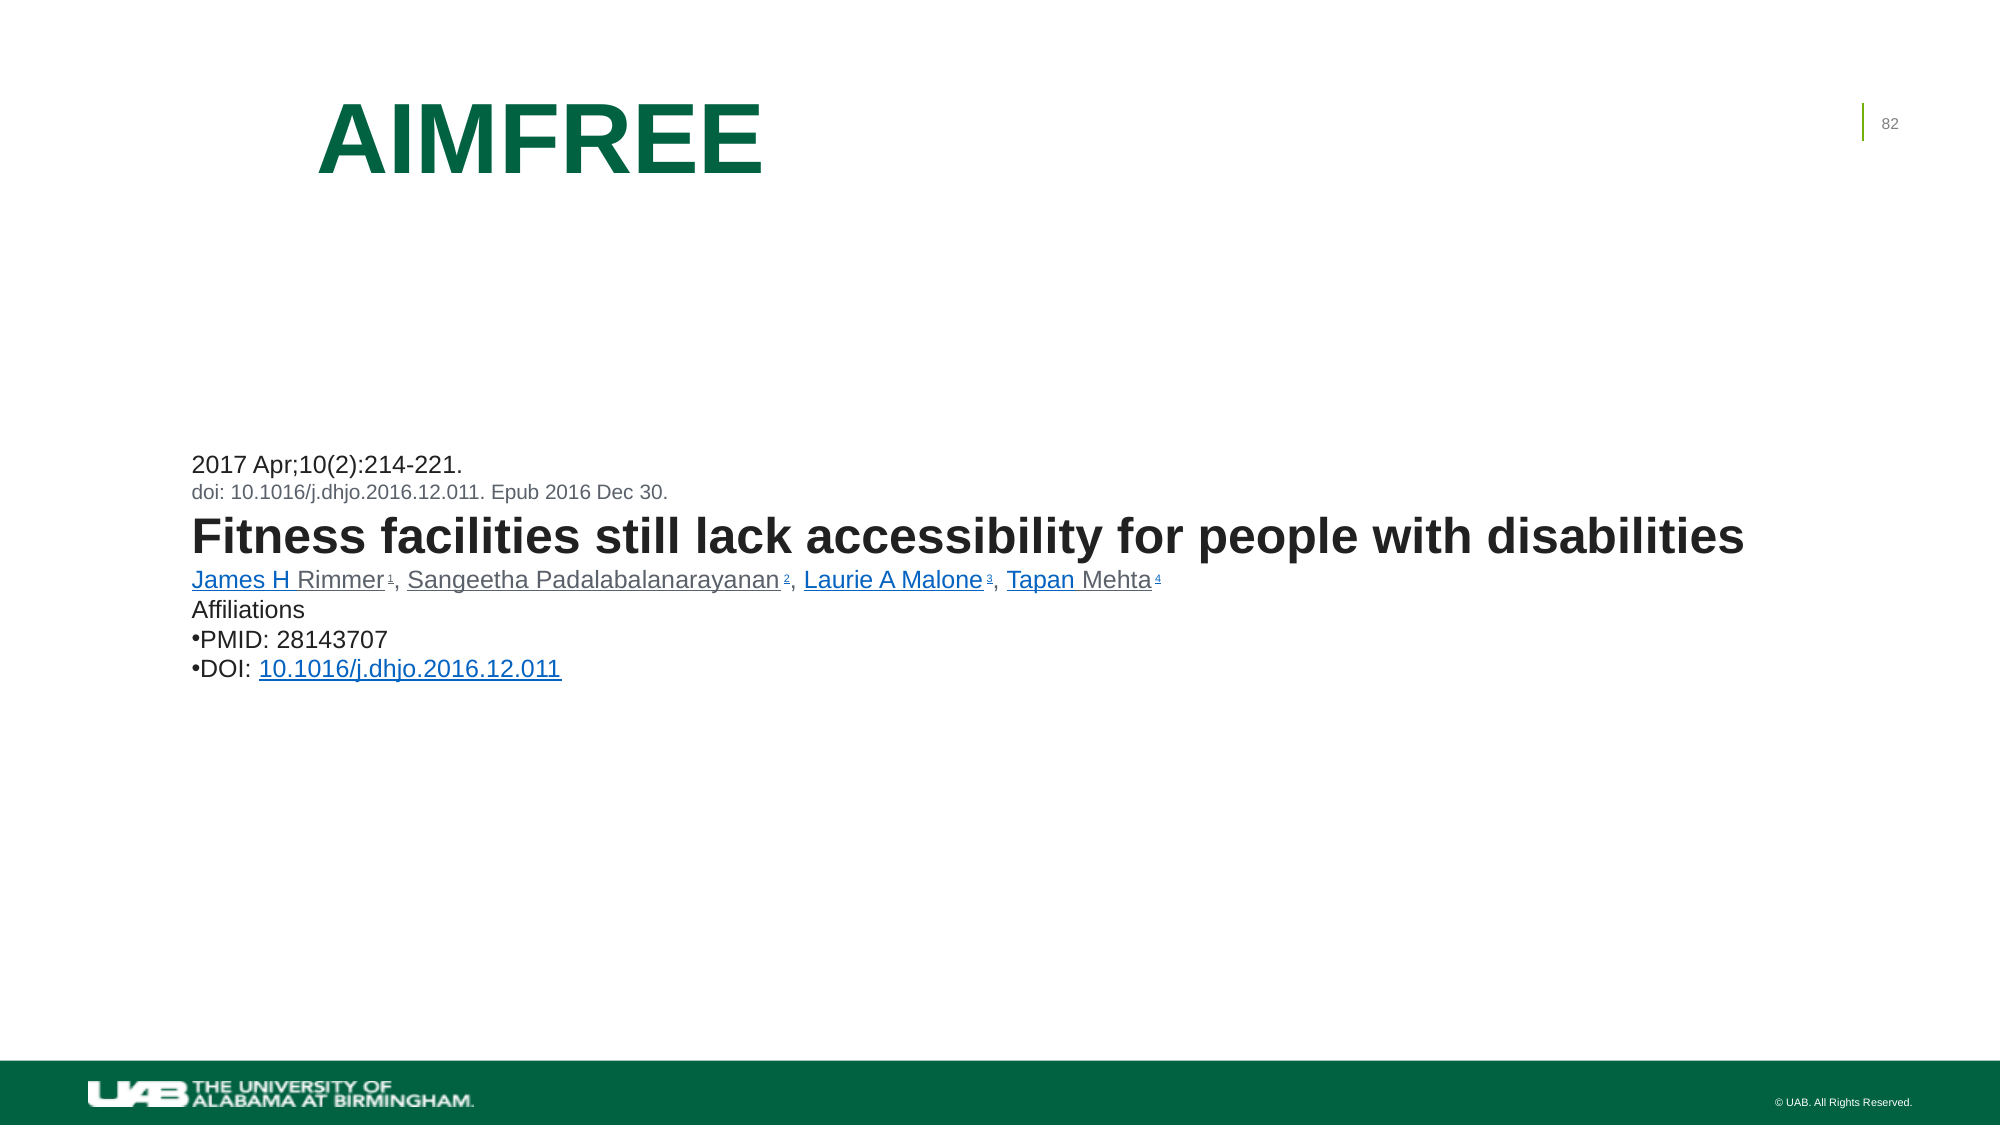

# AIMFREE
82

2017 Apr;10(2):214-221.
doi: 10.1016/j.dhjo.2016.12.011. Epub 2016 Dec 30.
Fitness facilities still lack accessibility for people with disabilities
James H Rimmer 1, Sangeetha Padalabalanarayanan 2, Laurie A Malone 3, Tapan Mehta 4
Affiliations
PMID: 28143707
DOI: 10.1016/j.dhjo.2016.12.011